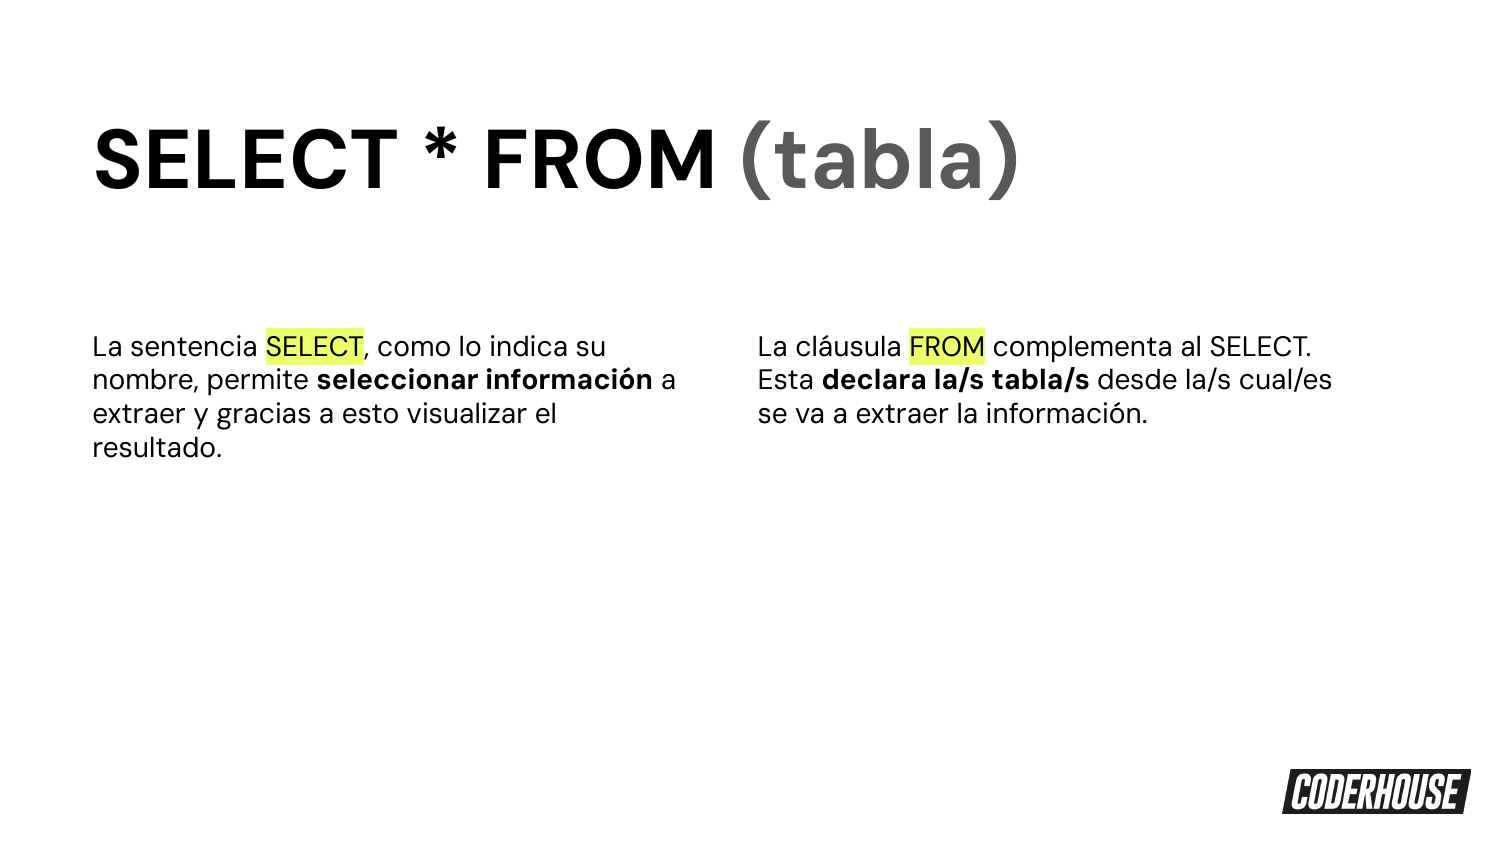

SELECT * FROM (tabla)
La sentencia SELECT, como lo indica su nombre, permite seleccionar información a extraer y gracias a esto visualizar el resultado.
La cláusula FROM complementa al SELECT. Esta declara la/s tabla/s desde la/s cual/es se va a extraer la información.